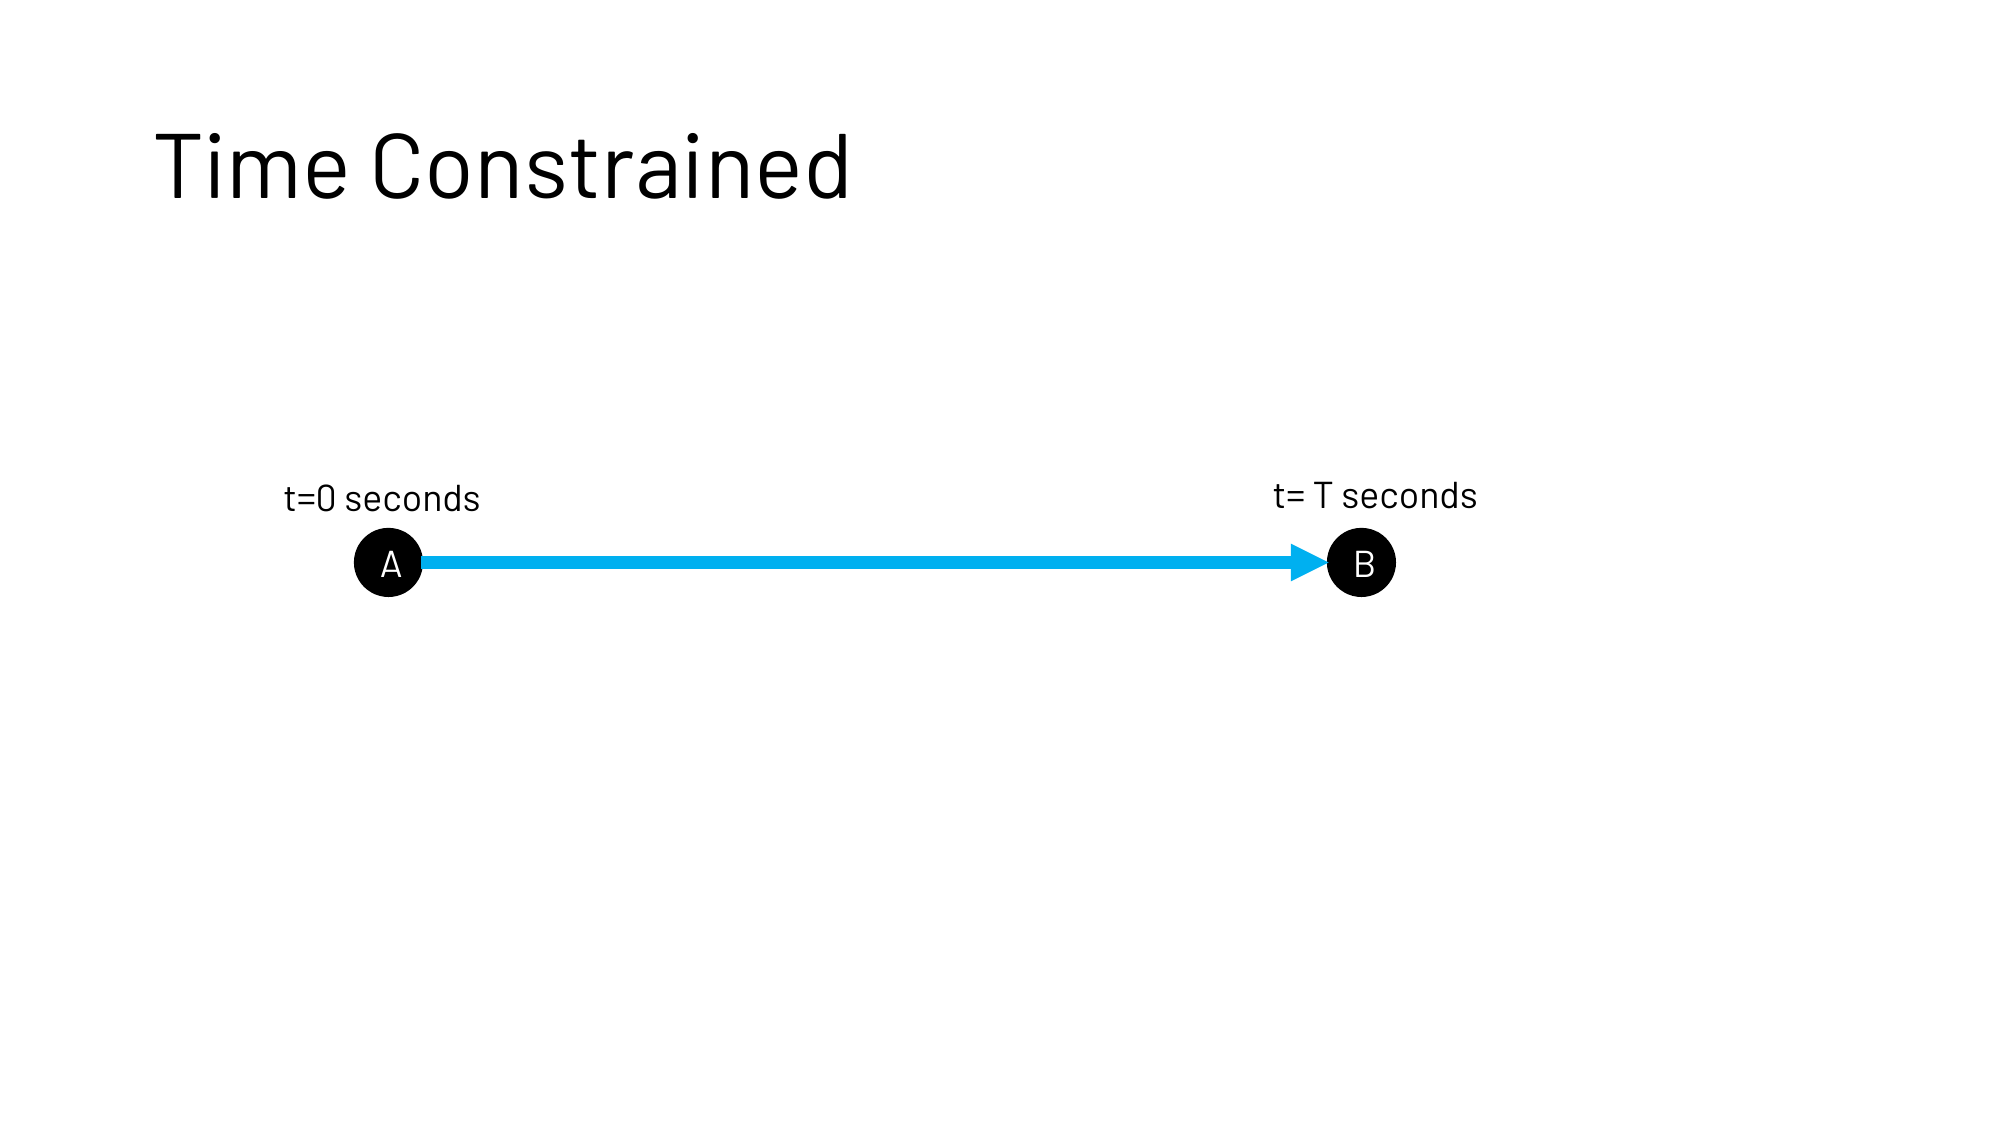

# Time Constrained
t= T seconds
t=0 seconds
A
B